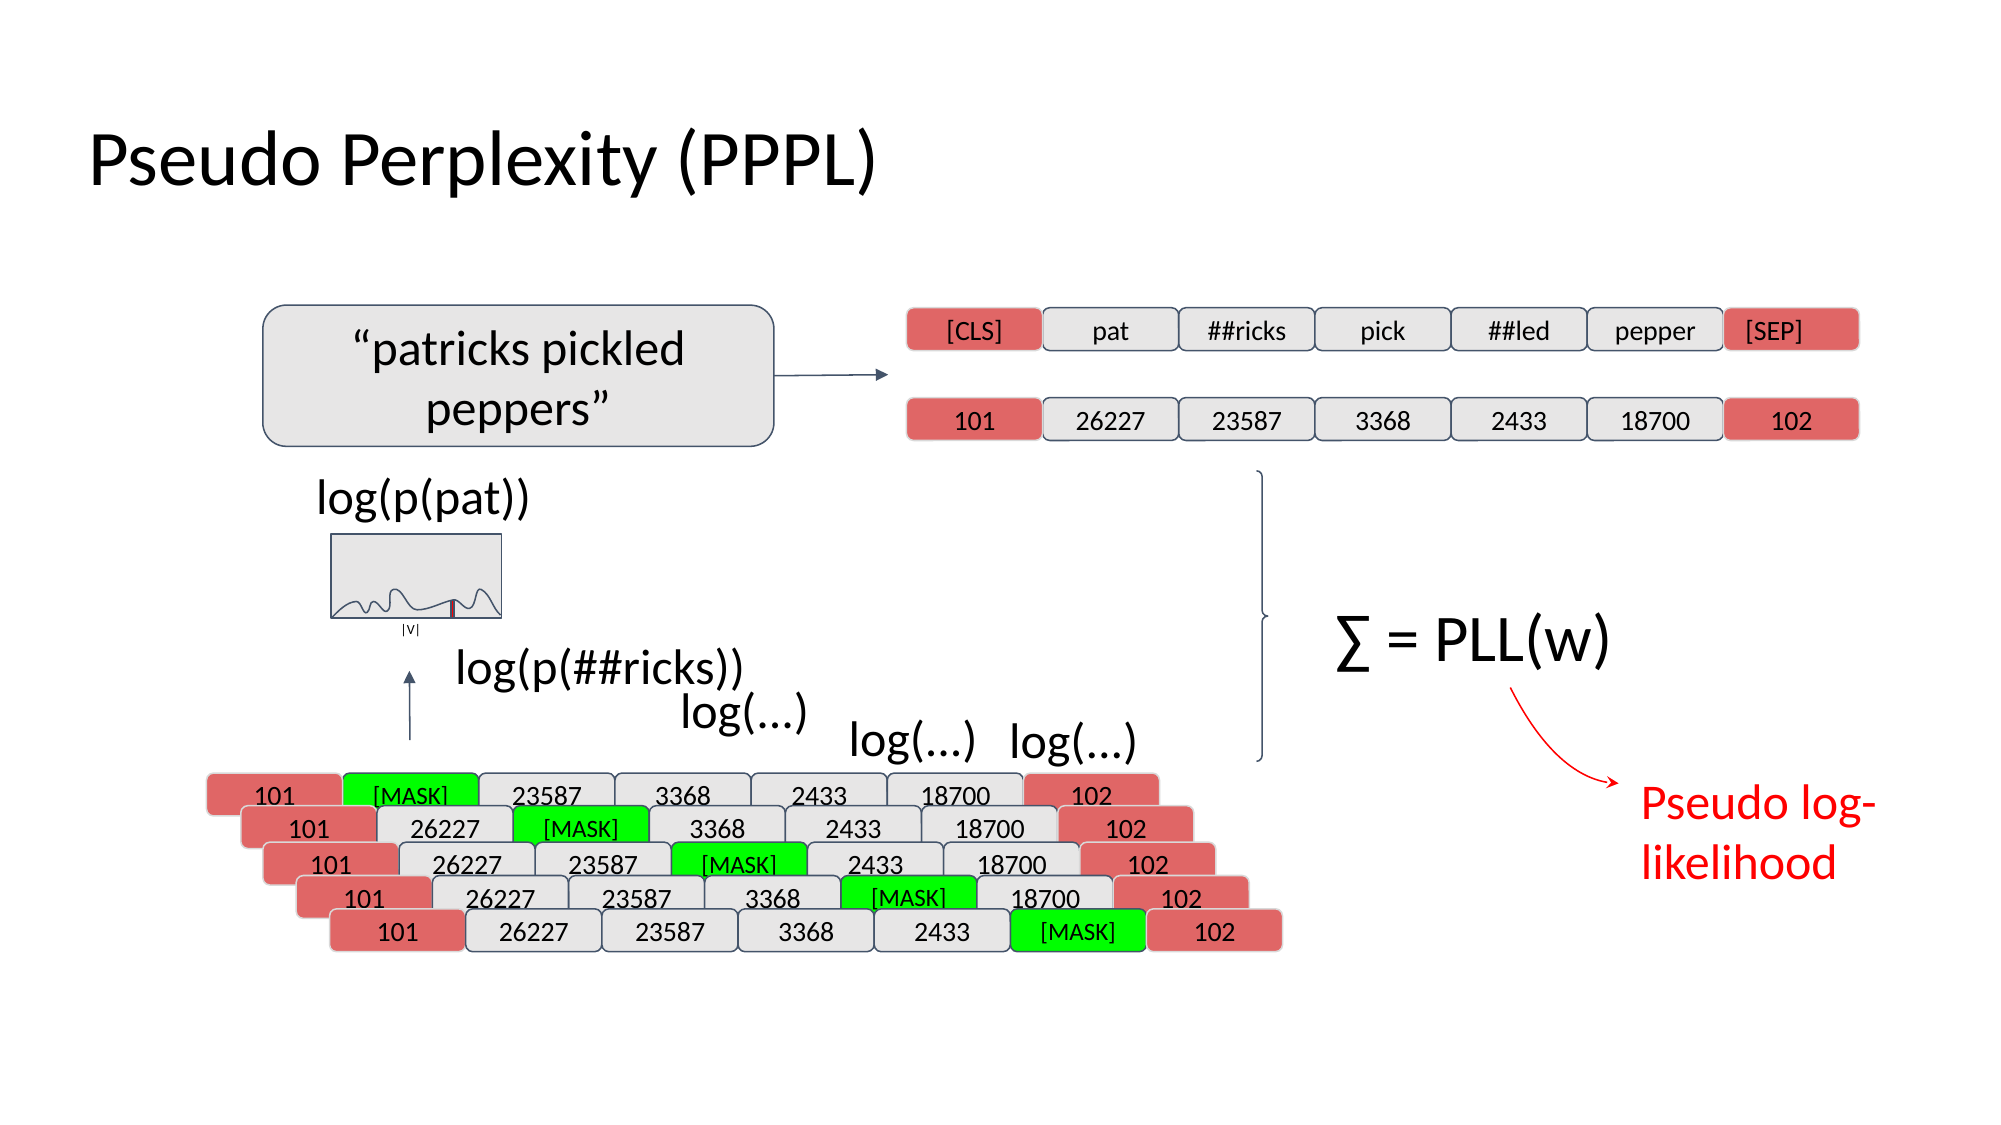

# Pseudo Perplexity (PPPL)
“patricks pickled peppers”
[CLS]
pat
##ricks
pick
##led
pepper
[SEP]
101
26227
23587
3368
2433
18700
102
log(p(pat))

|V|

∑ = PLL(w)
log(p(##ricks))
101
26227
[MASK]
3368
2433
18700
102
log(...)
log(...)
log(...)
101
26227
23587
[MASK]
2433
18700
102
101
26227
23587
3368
[MASK]
18700
102
101
26227
23587
3368
2433
[MASK]
102

Pseudo log-likelihood
101
[MASK]
23587
3368
2433
18700
102